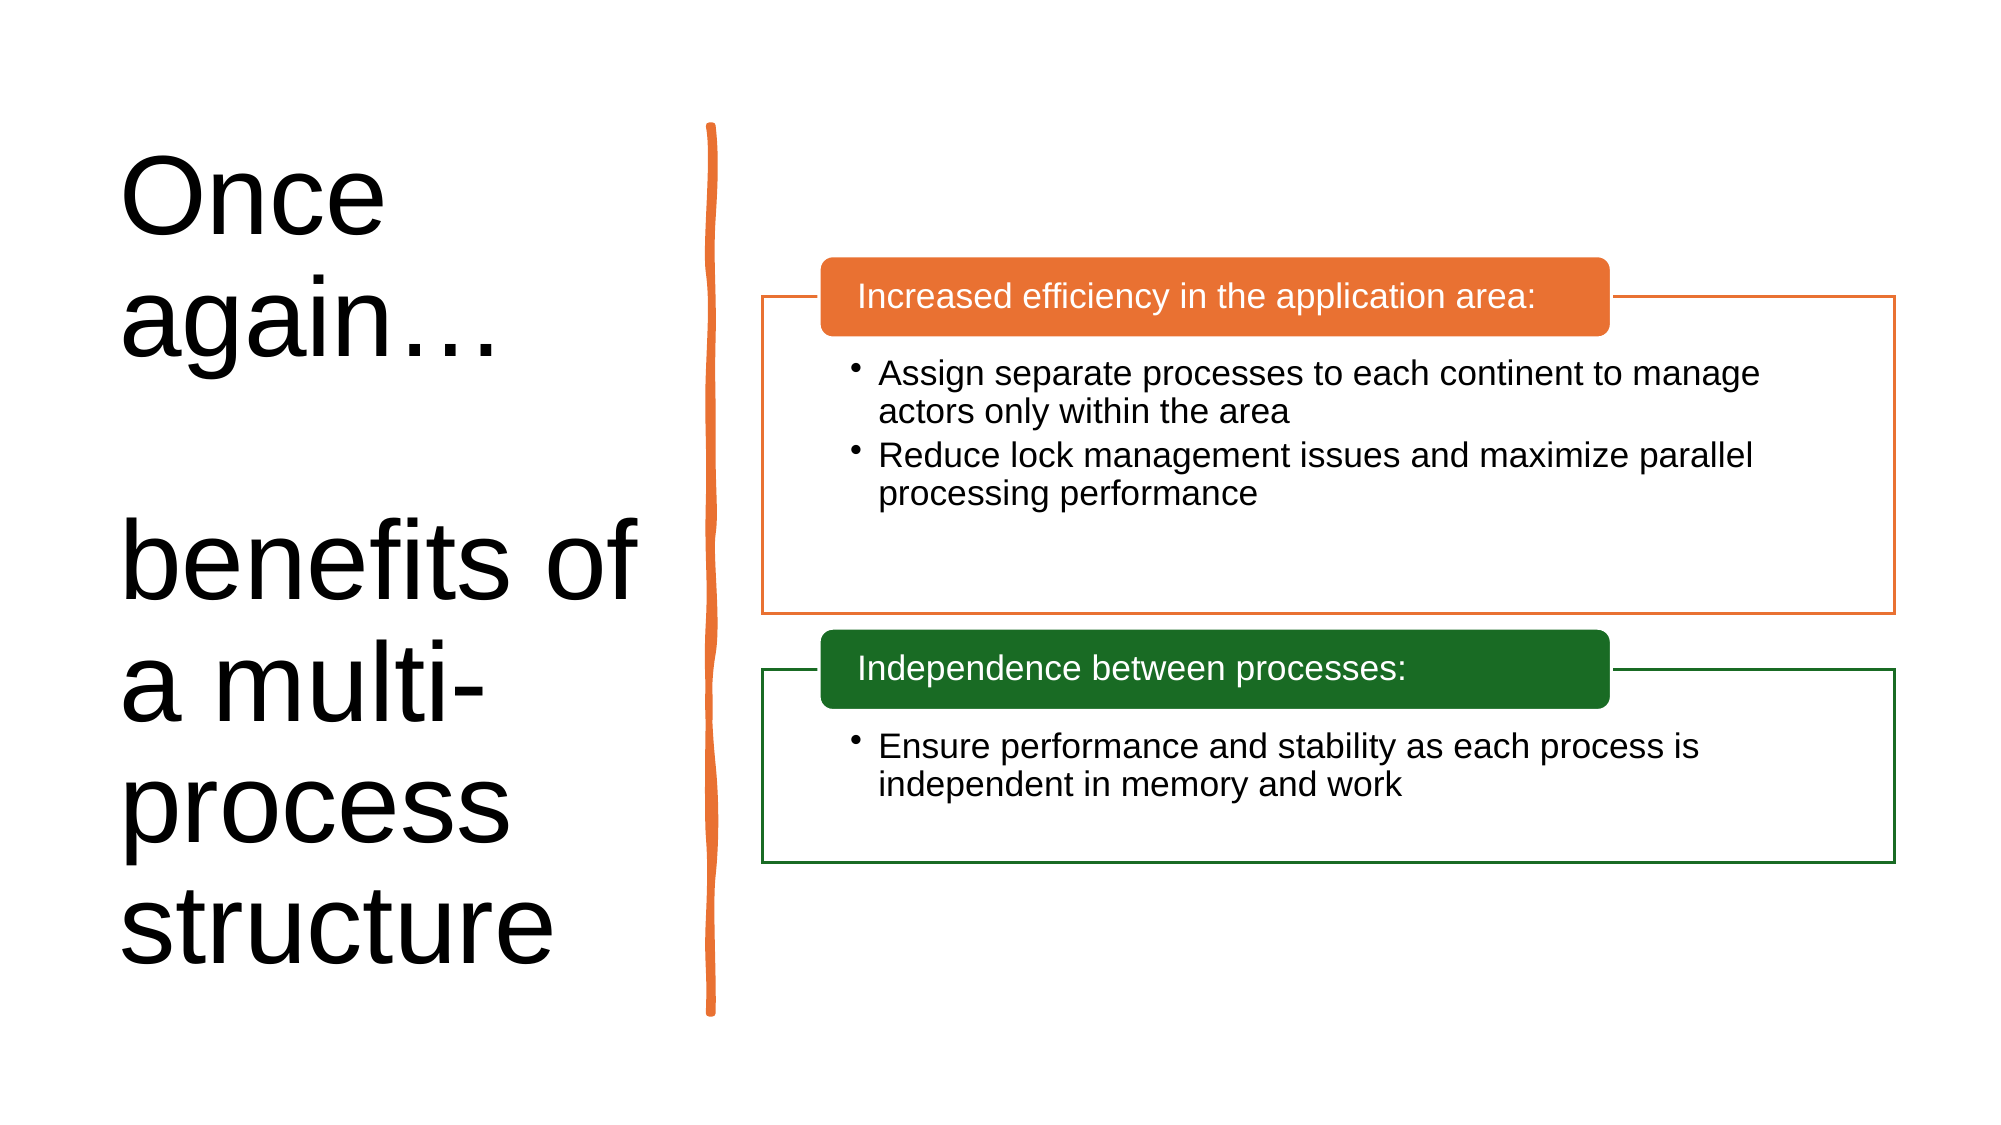

Assign separate processes to each continent to manage actors only within the area
Reduce lock management issues and maximize parallel processing performance
Increased efficiency in the application area:
Ensure performance and stability as each process is independent in memory and work
Independence between processes:
# Once again… benefits of a multi-process structure